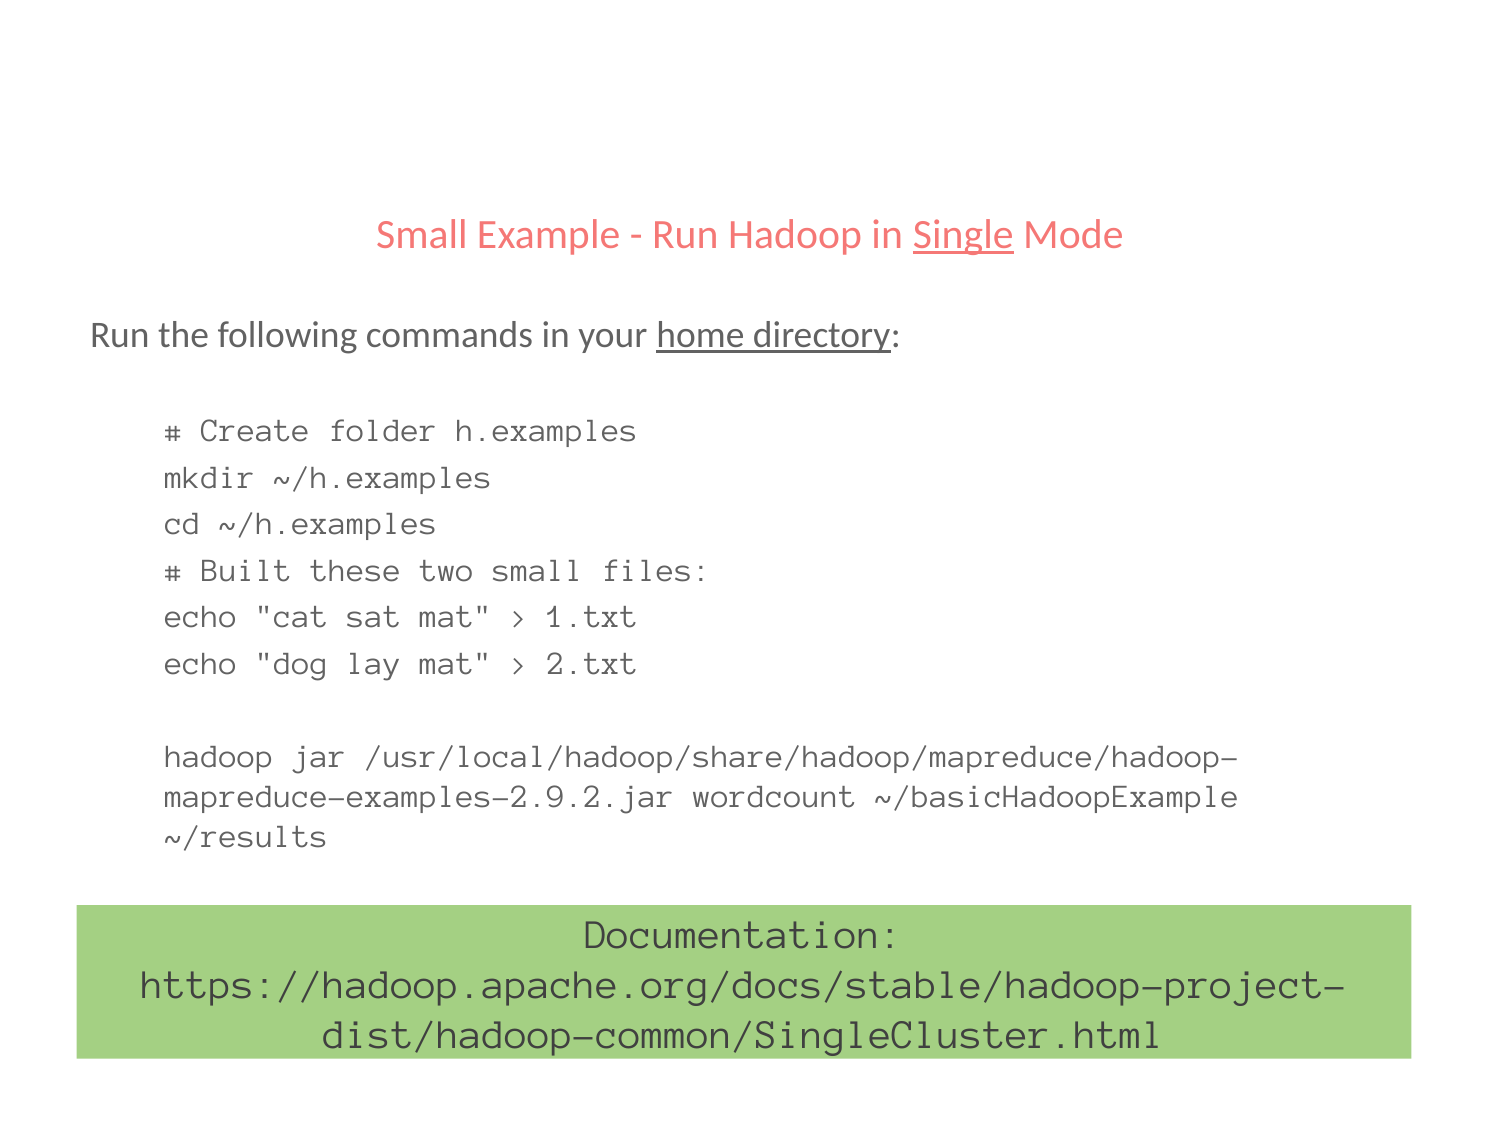

# Small Example - Run Hadoop in Single Mode
Run the following commands in your home directory:

# Create folder h.examples
mkdir ~/h.examples
cd ~/h.examples
# Built these two small files:
echo "cat sat mat" > 1.txt
echo "dog lay mat" > 2.txt

hadoop jar /usr/local/hadoop/share/hadoop/mapreduce/hadoop-mapreduce-examples-2.9.2.jar wordcount ~/basicHadoopExample ~/results

Documentation: https://hadoop.apache.org/docs/stable/hadoop-project-dist/hadoop-common/SingleCluster.html